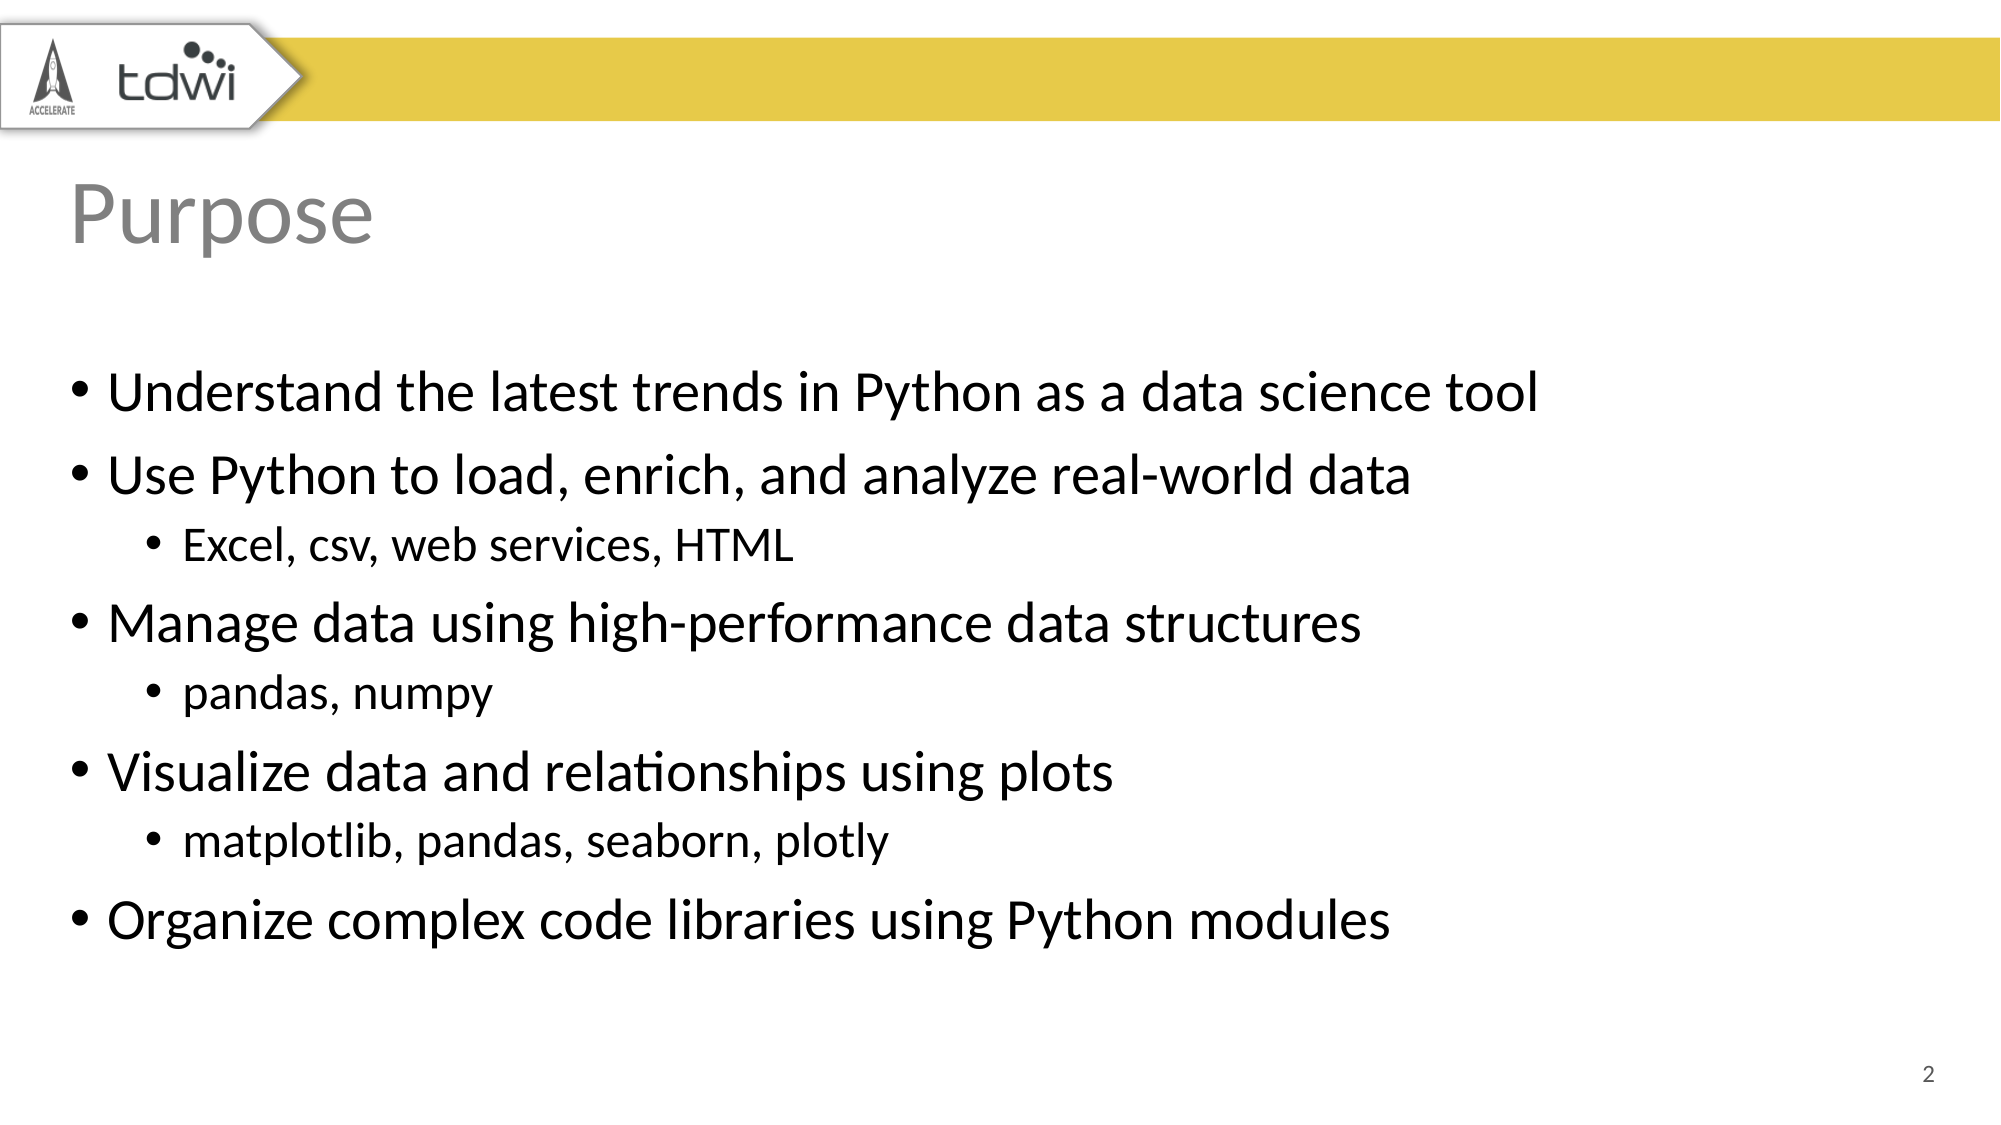

# Purpose
Understand the latest trends in Python as a data science tool
Use Python to load, enrich, and analyze real-world data
Excel, csv, web services, HTML
Manage data using high-performance data structures
pandas, numpy
Visualize data and relationships using plots
matplotlib, pandas, seaborn, plotly
Organize complex code libraries using Python modules
2